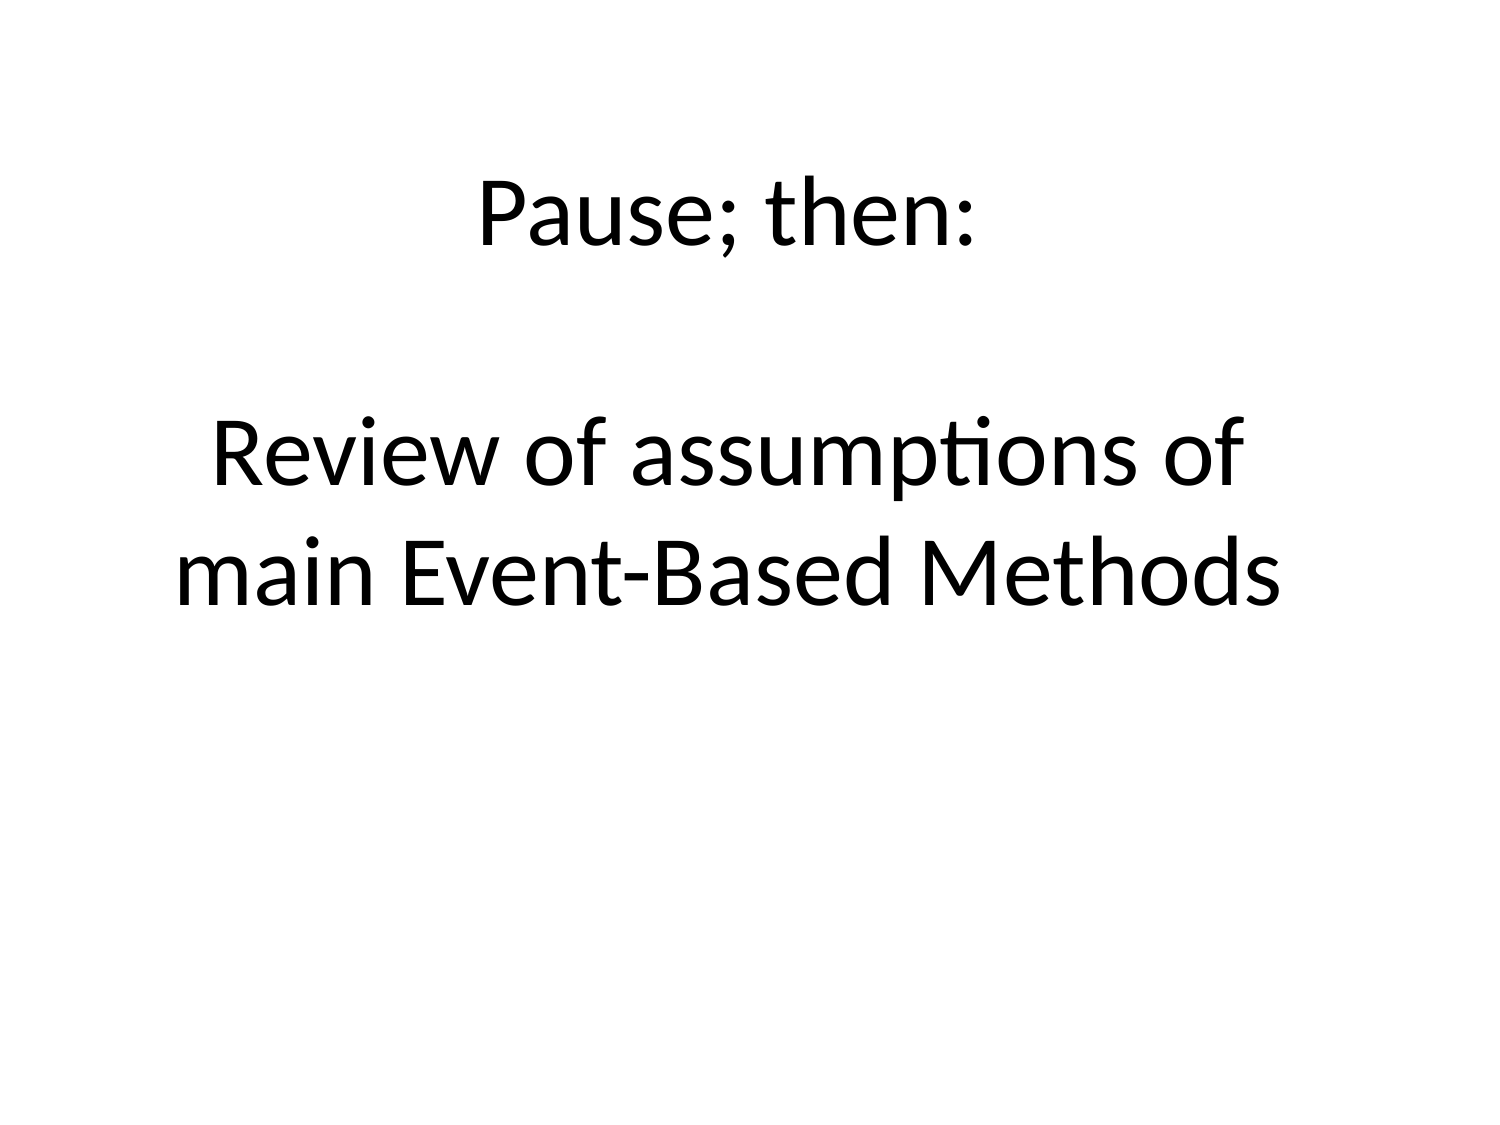

Pause; then:

Review of assumptions of main Event-Based Methods